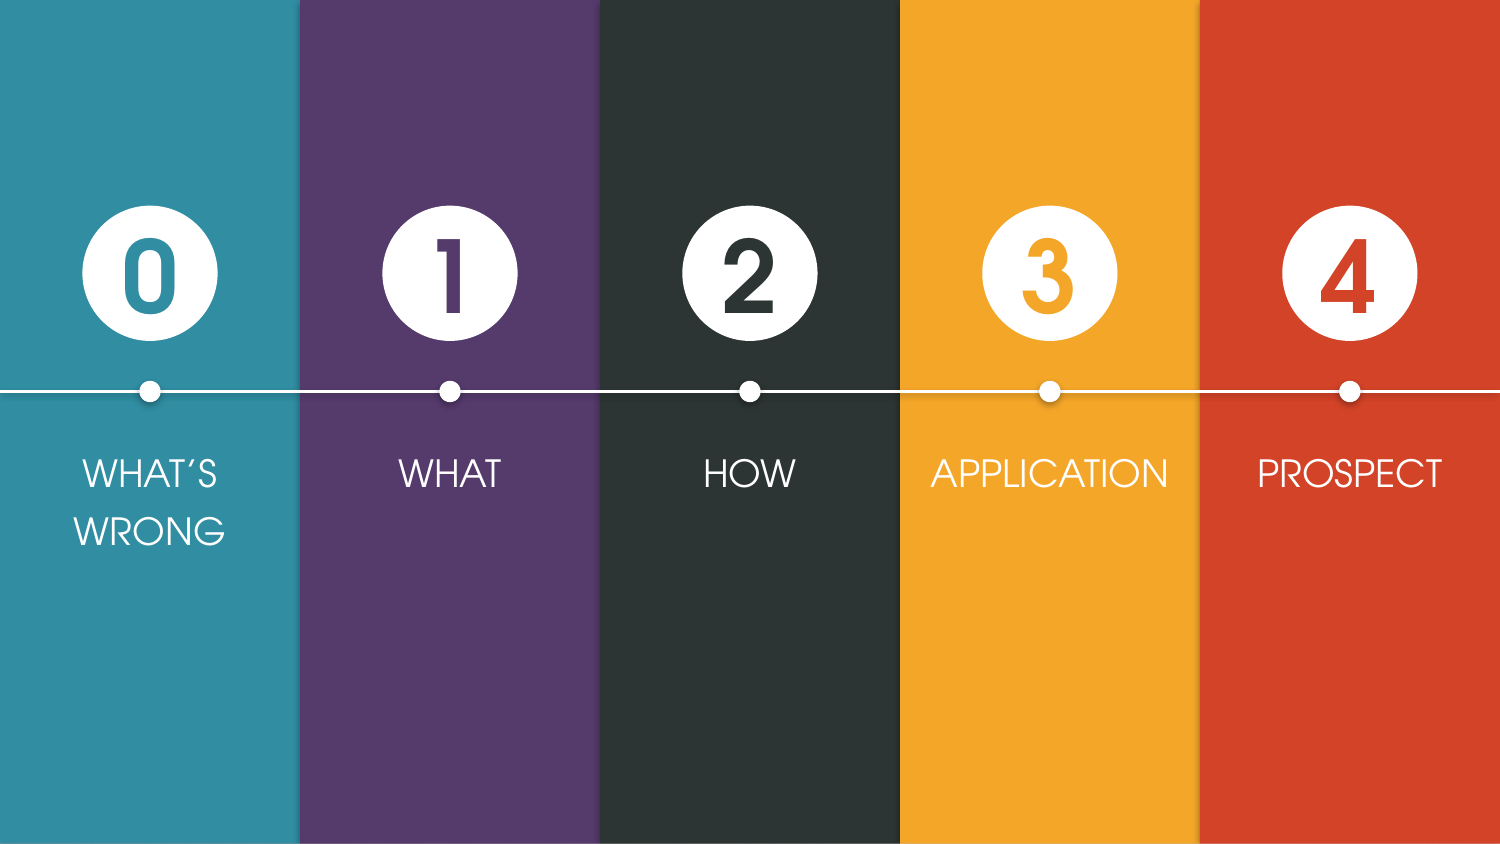

0
1
2
3
4

WHAT’S WRONG
WHAT
HOW
APPLICATION
PROSPECT